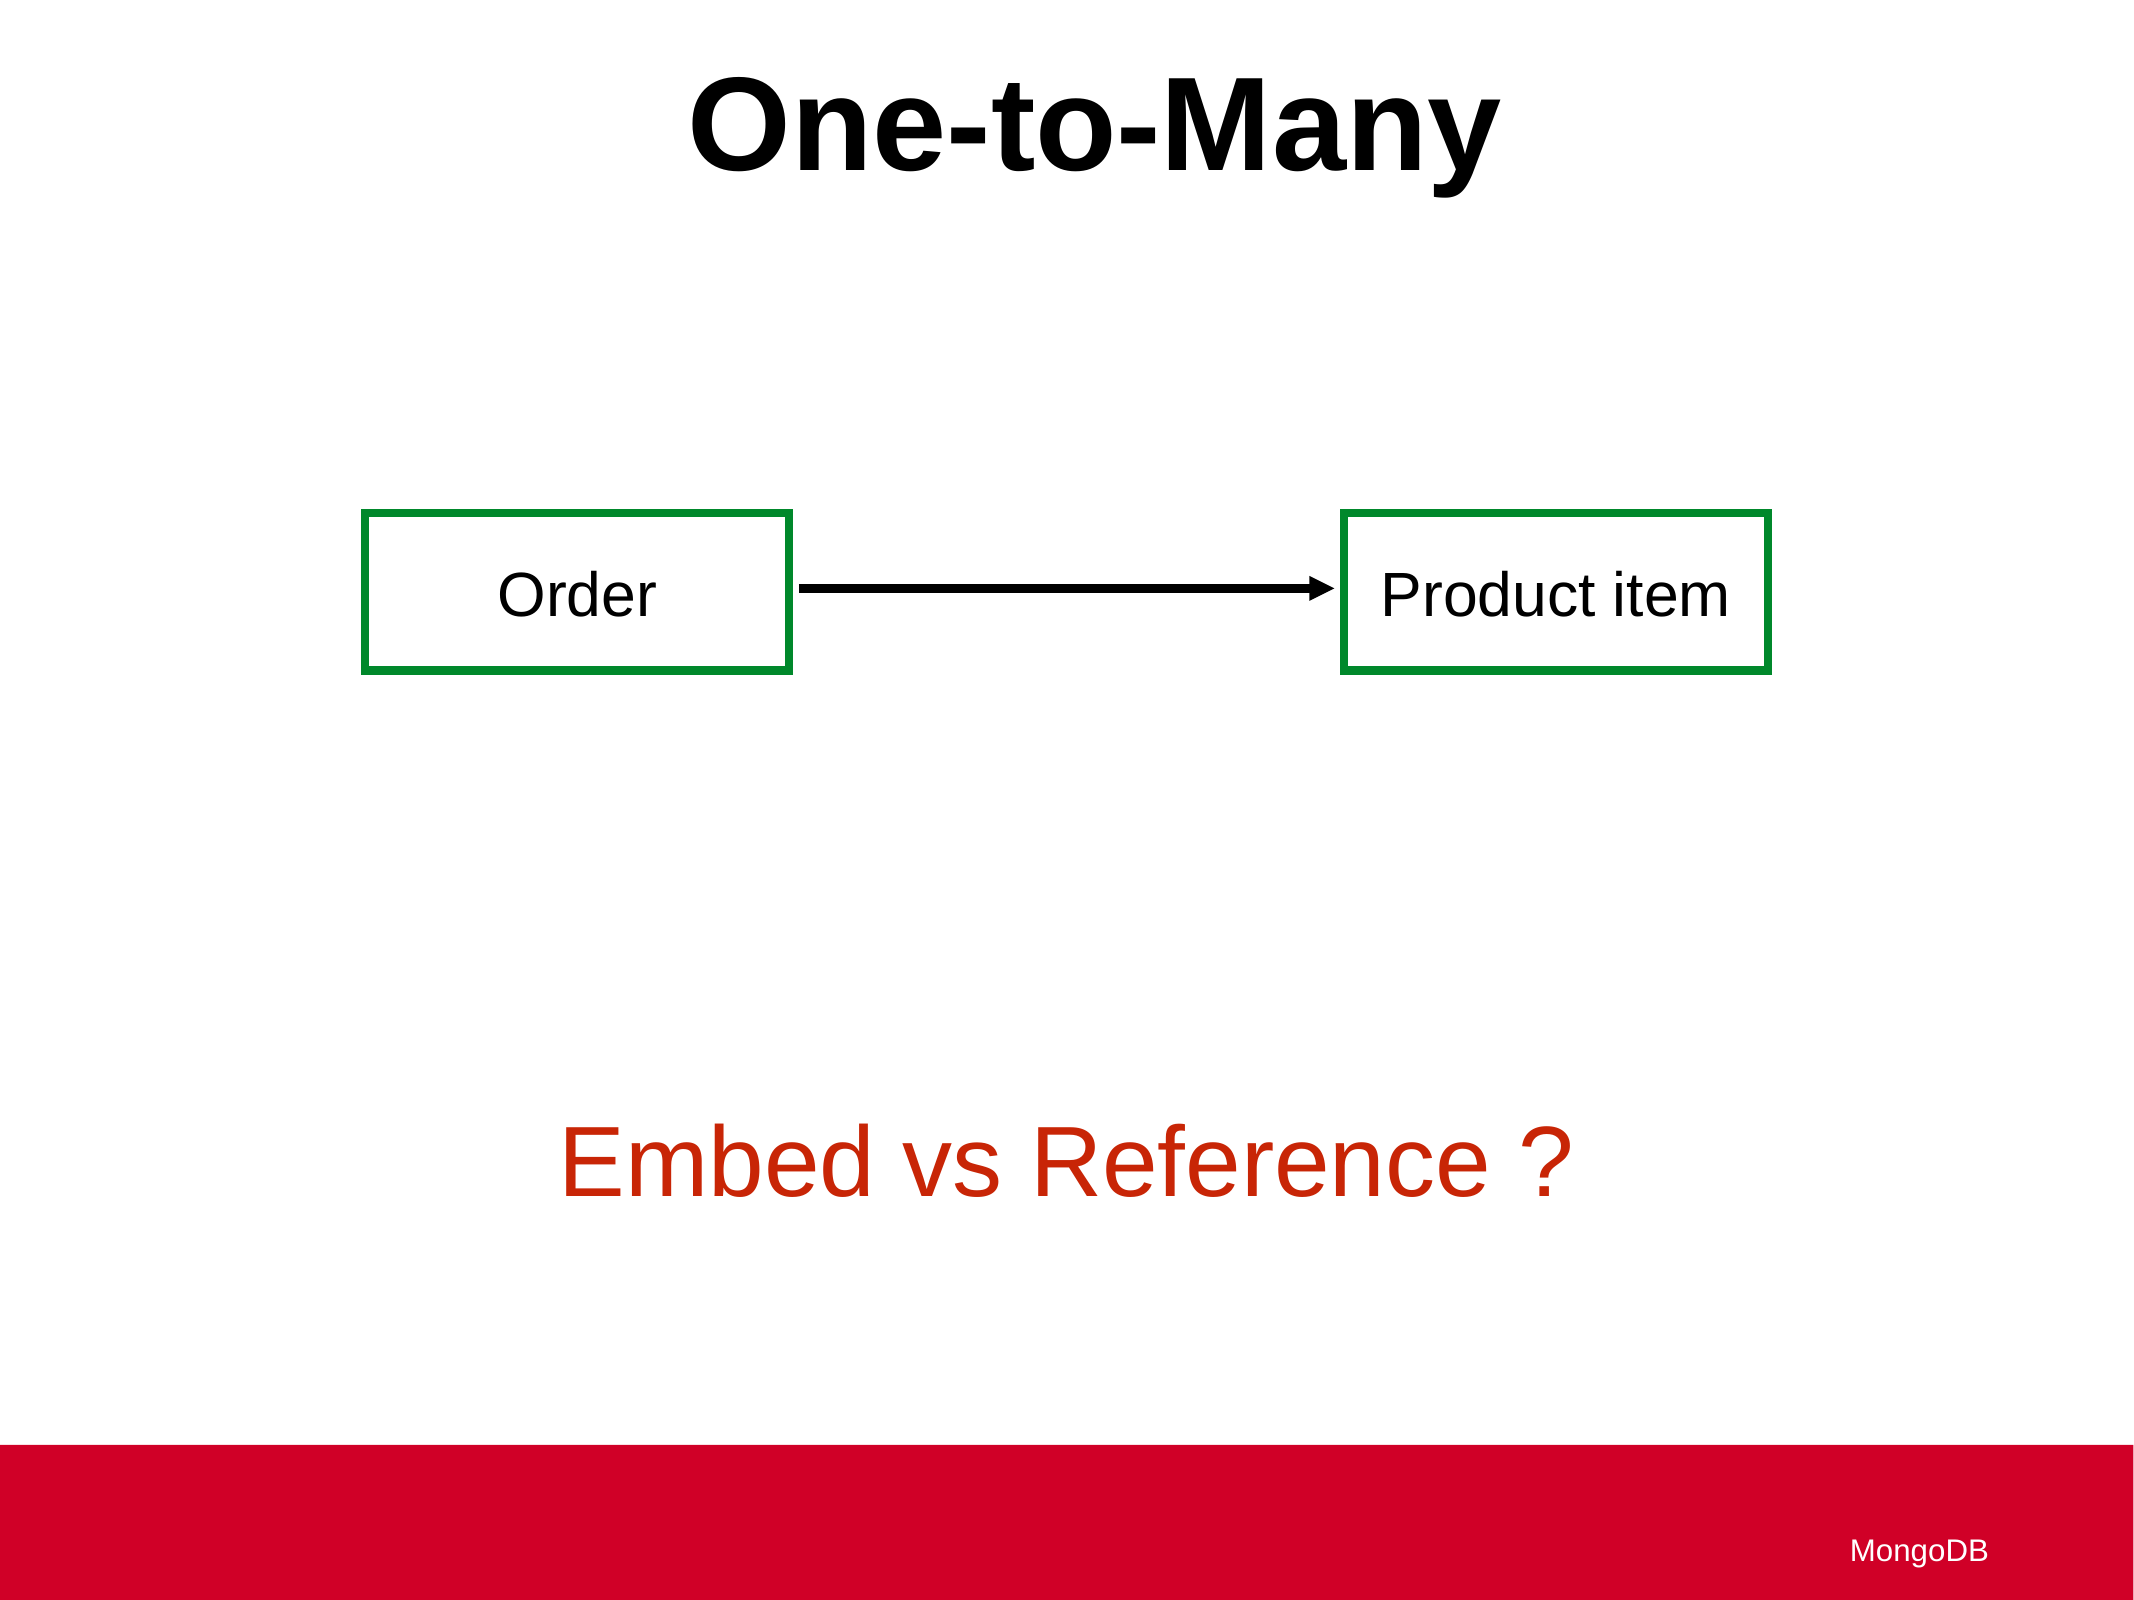

One-to-Many
Order
Product item

Embed vs Reference ?
64